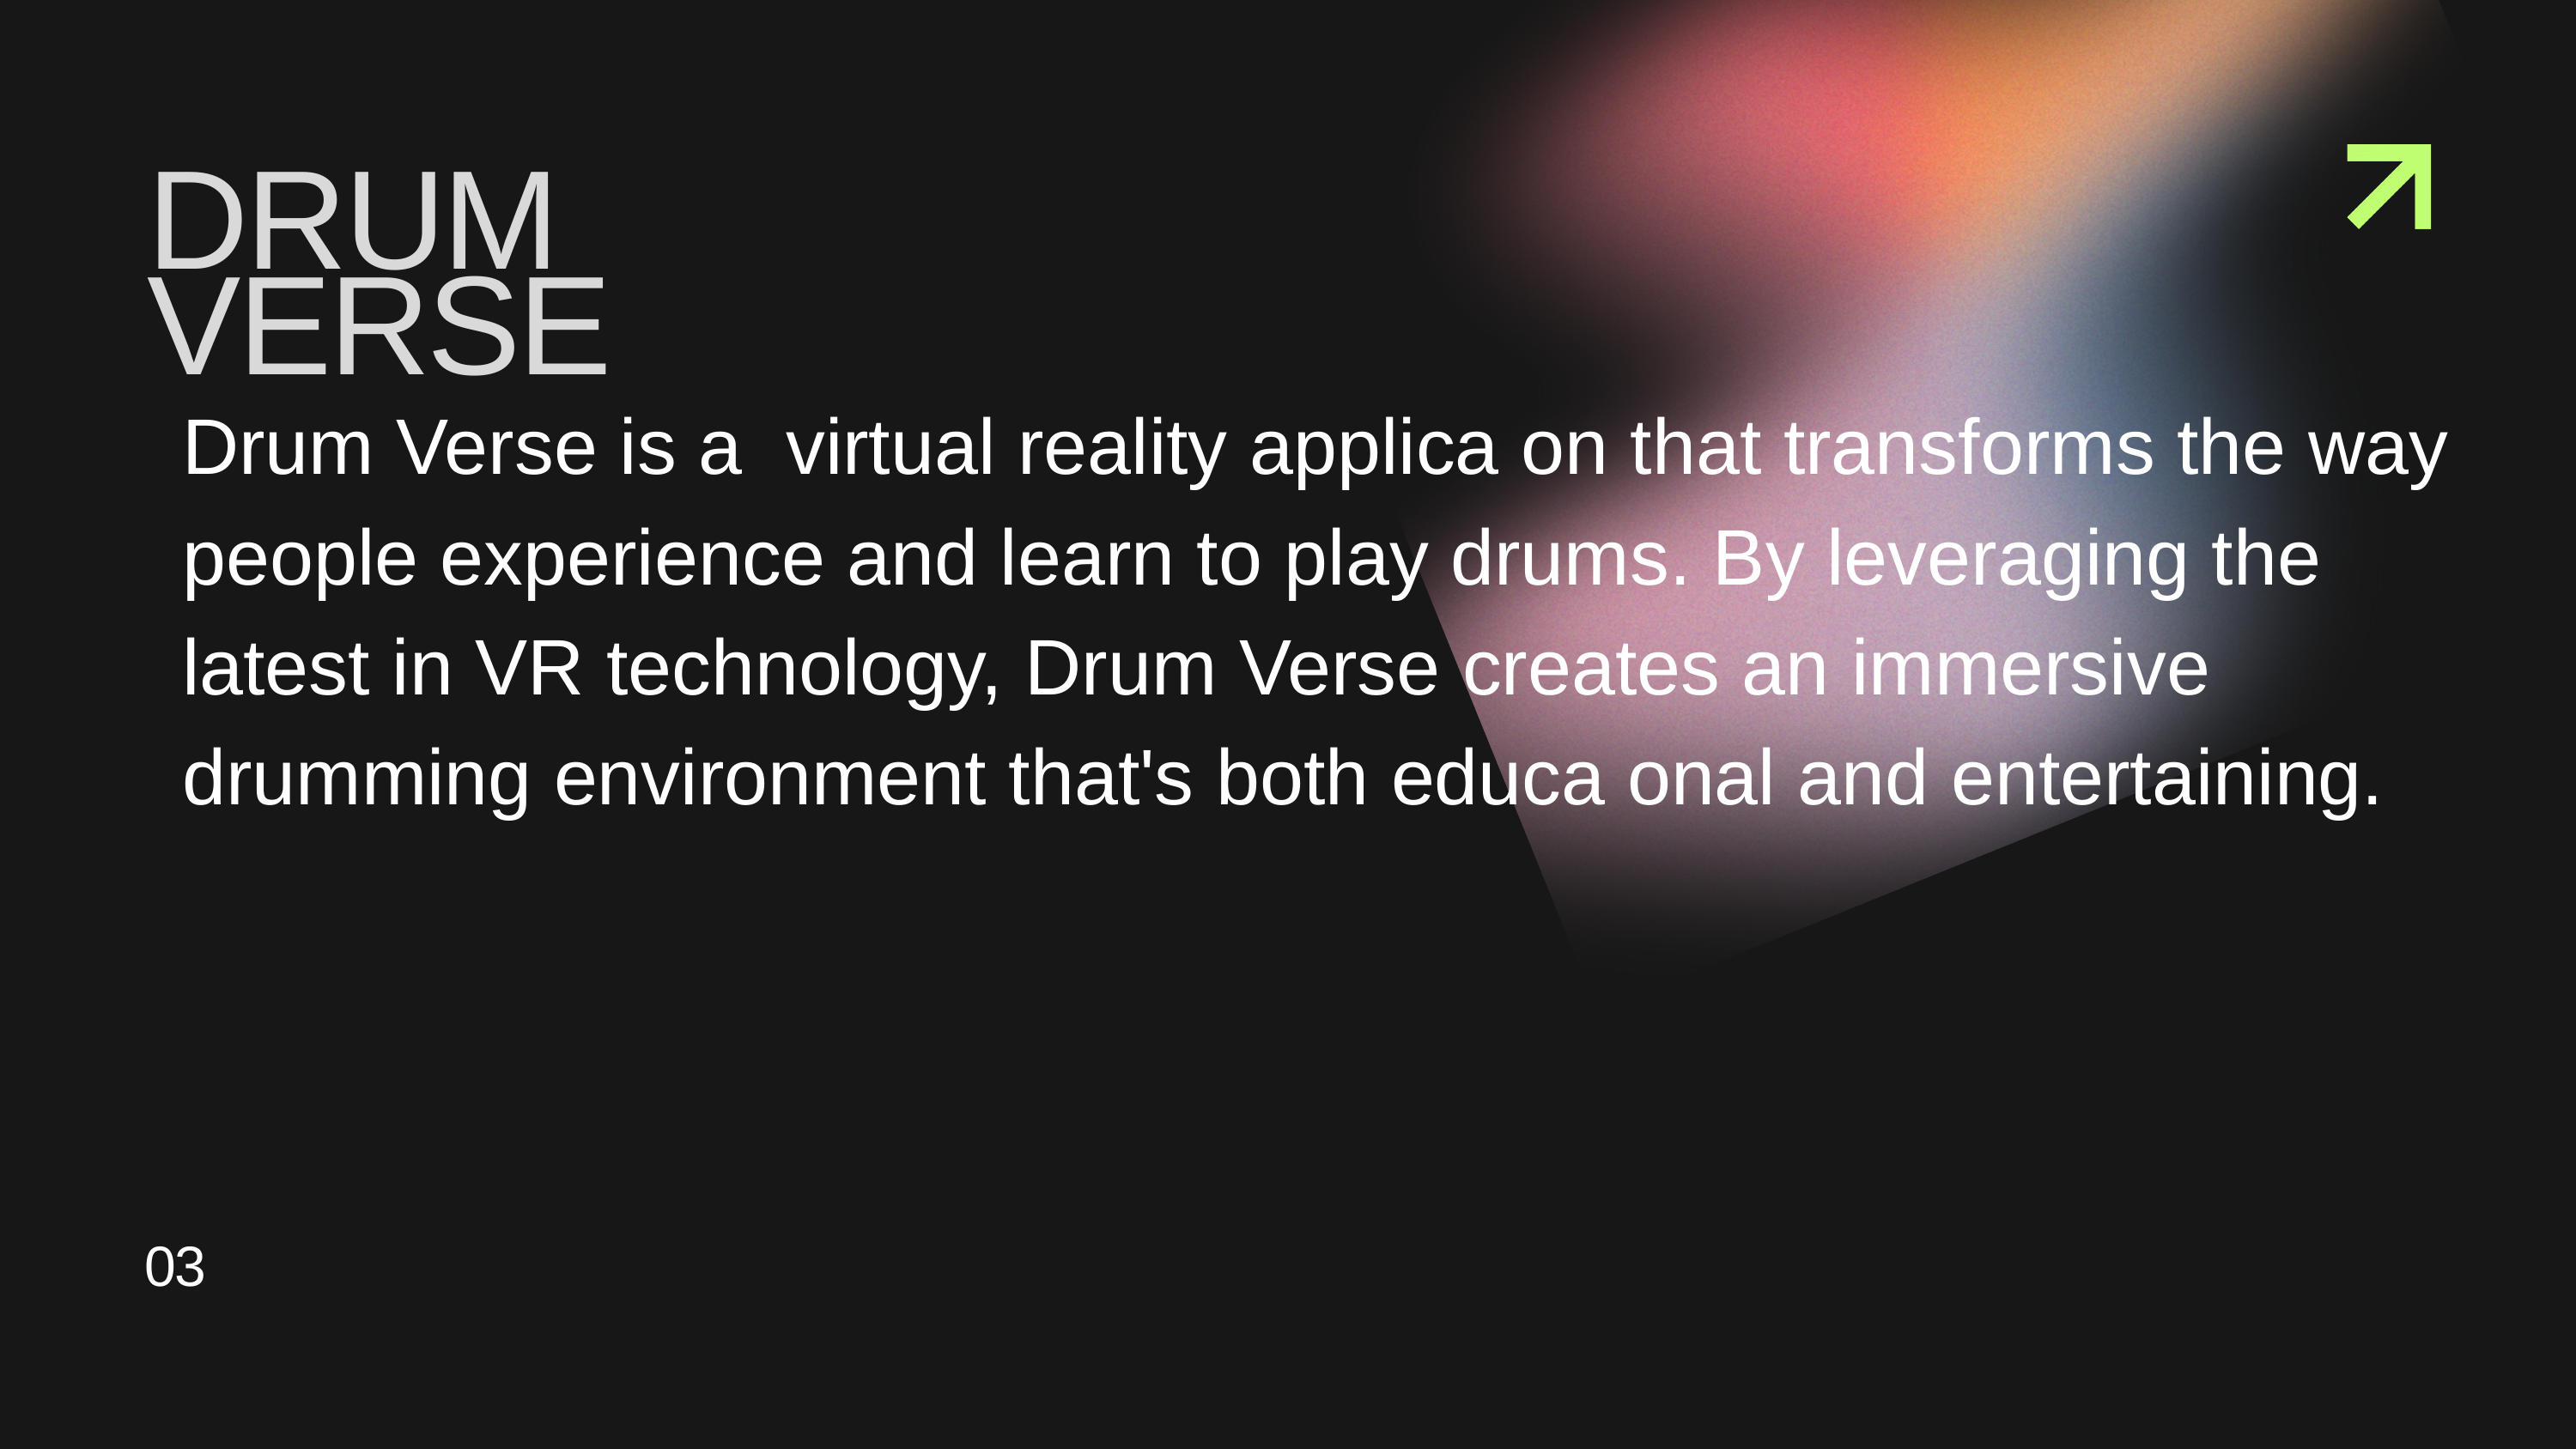

DRUM VERSE
Drum Verse is a  virtual reality applica on that transforms the way people experience and learn to play drums. By leveraging the latest in VR technology, Drum Verse creates an immersive drumming environment that's both educa onal and entertaining.
03